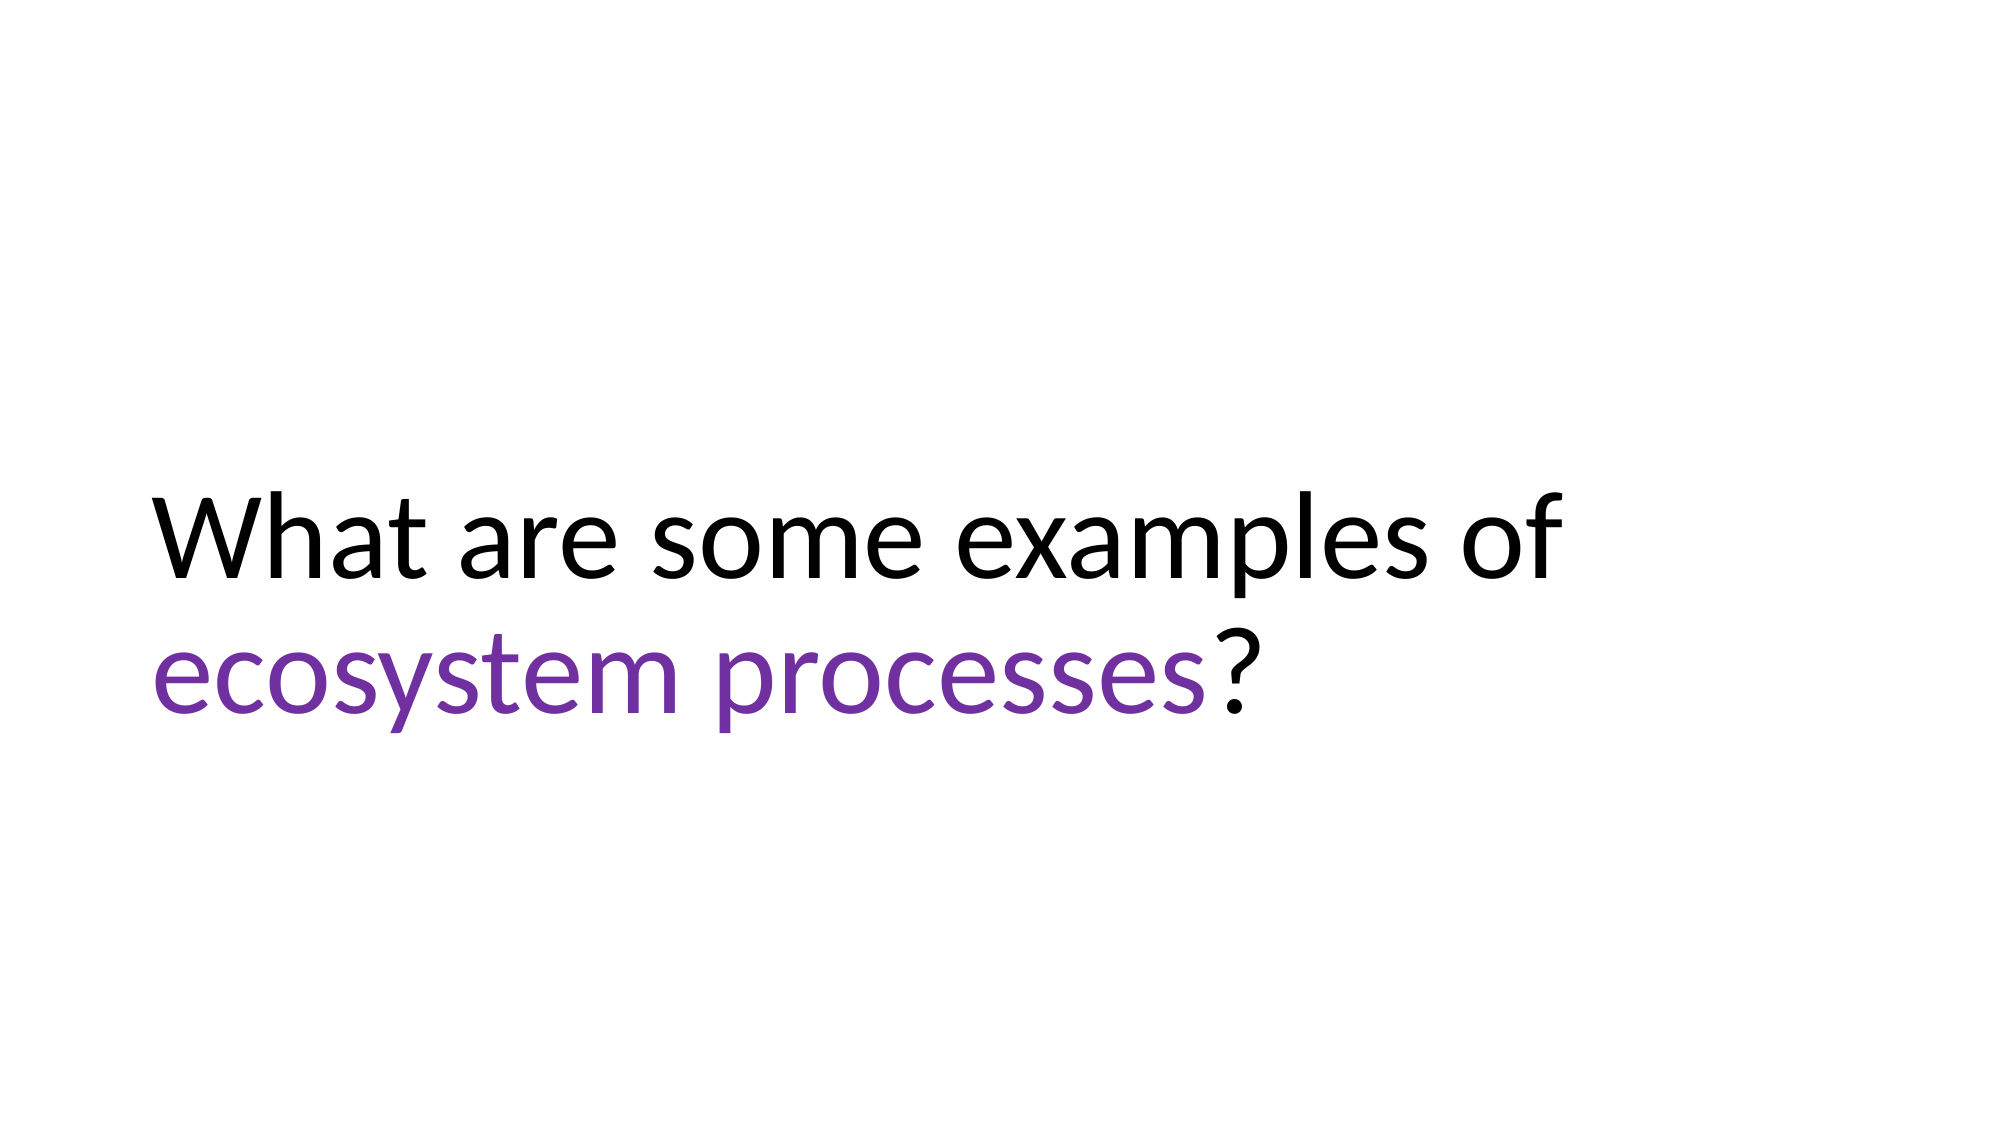

# What are some examples of ecosystem processes?